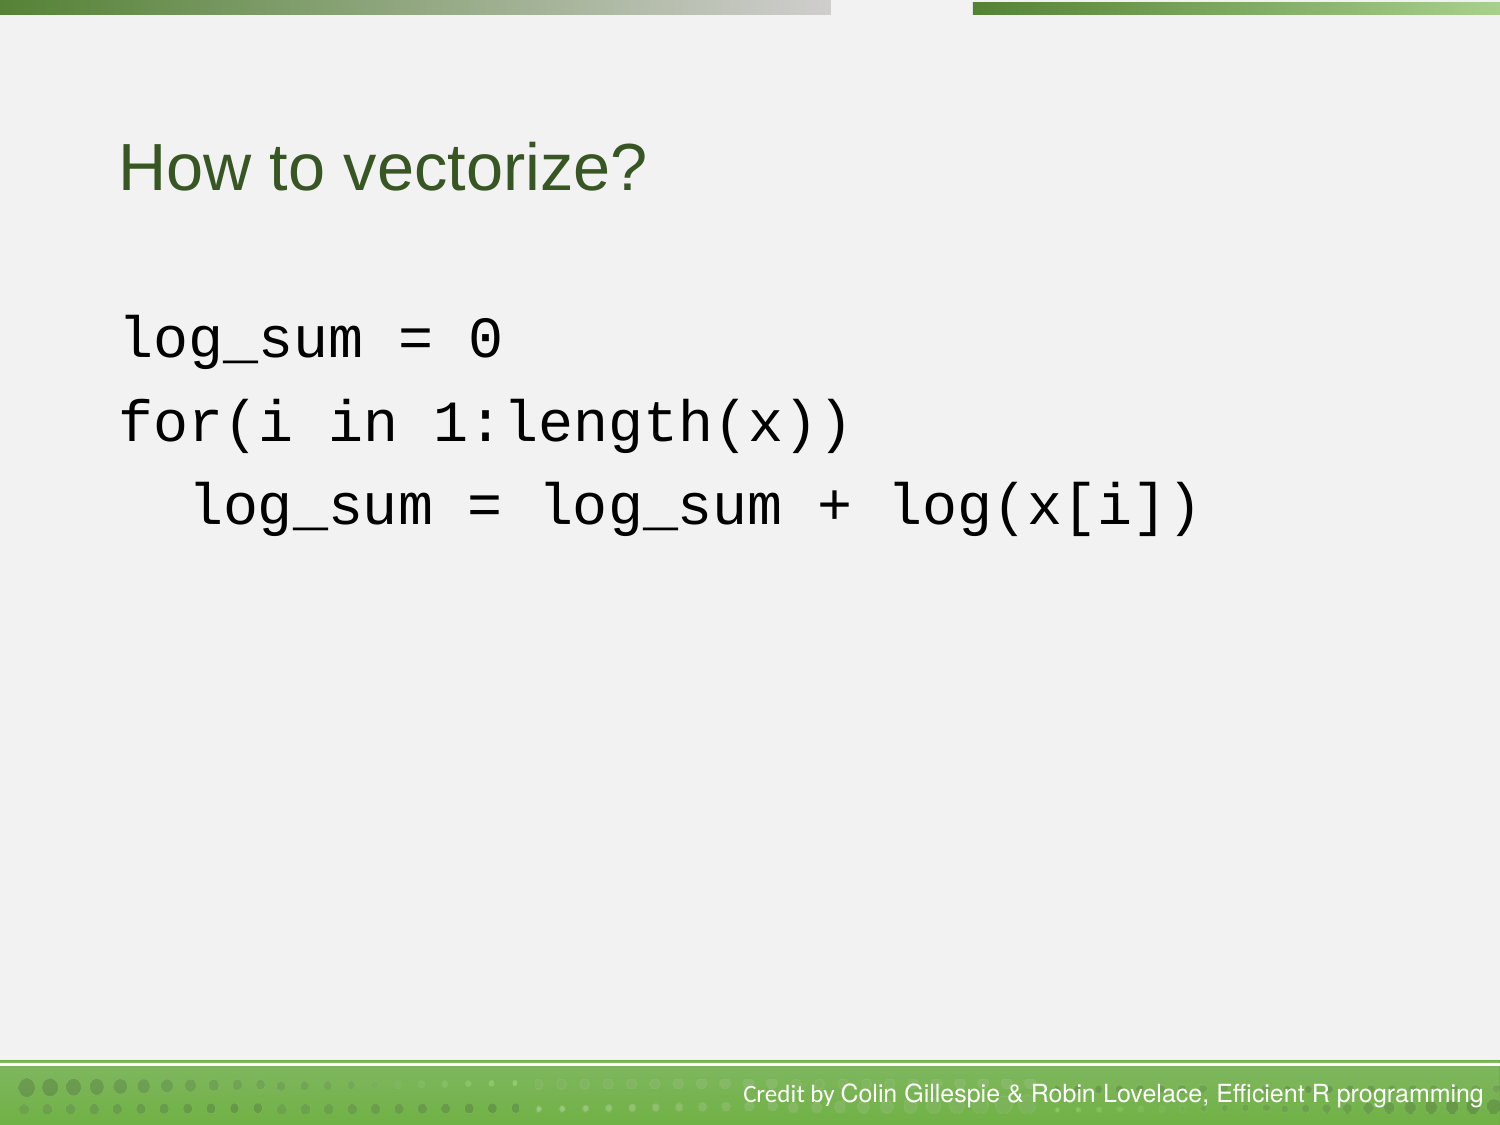

# How to vectorize?
log_sum = 0
for(i in 1:length(x))
  log_sum = log_sum + log(x[i])
Credit by Colin Gillespie & Robin Lovelace, Efficient R programming